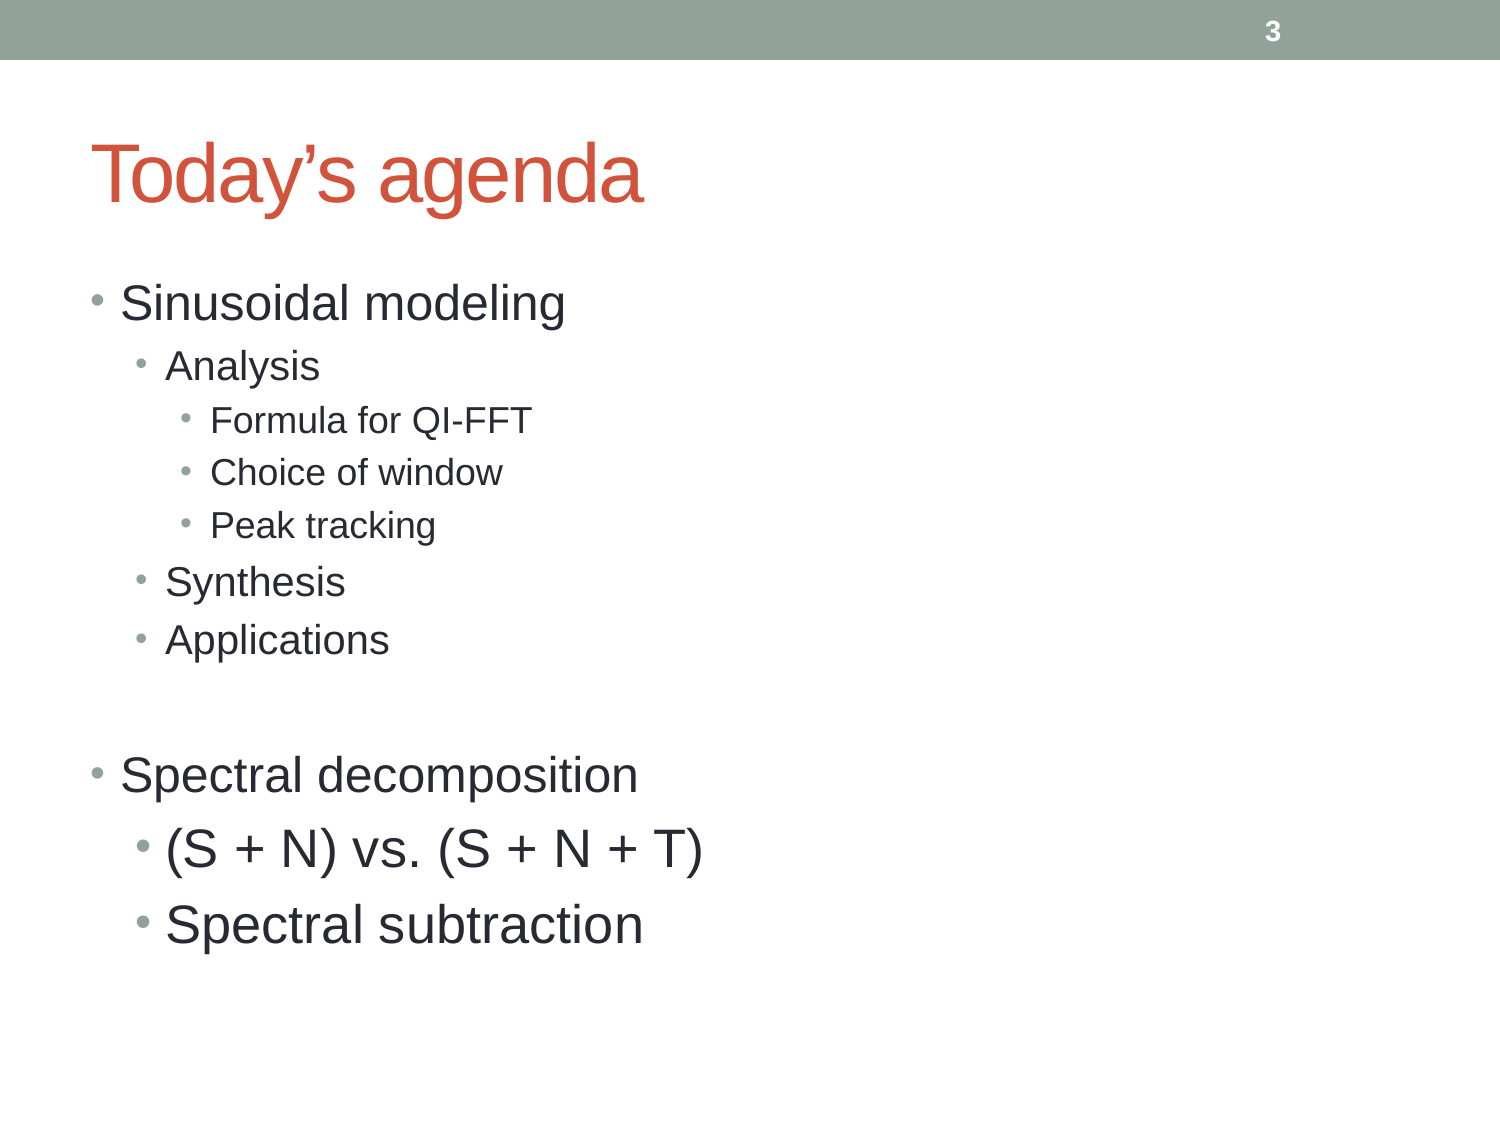

3
# Today’s agenda
Sinusoidal modeling
Analysis
Formula for QI-FFT
Choice of window
Peak tracking
Synthesis
Applications

Spectral decomposition
(S + N) vs. (S + N + T)
Spectral subtraction